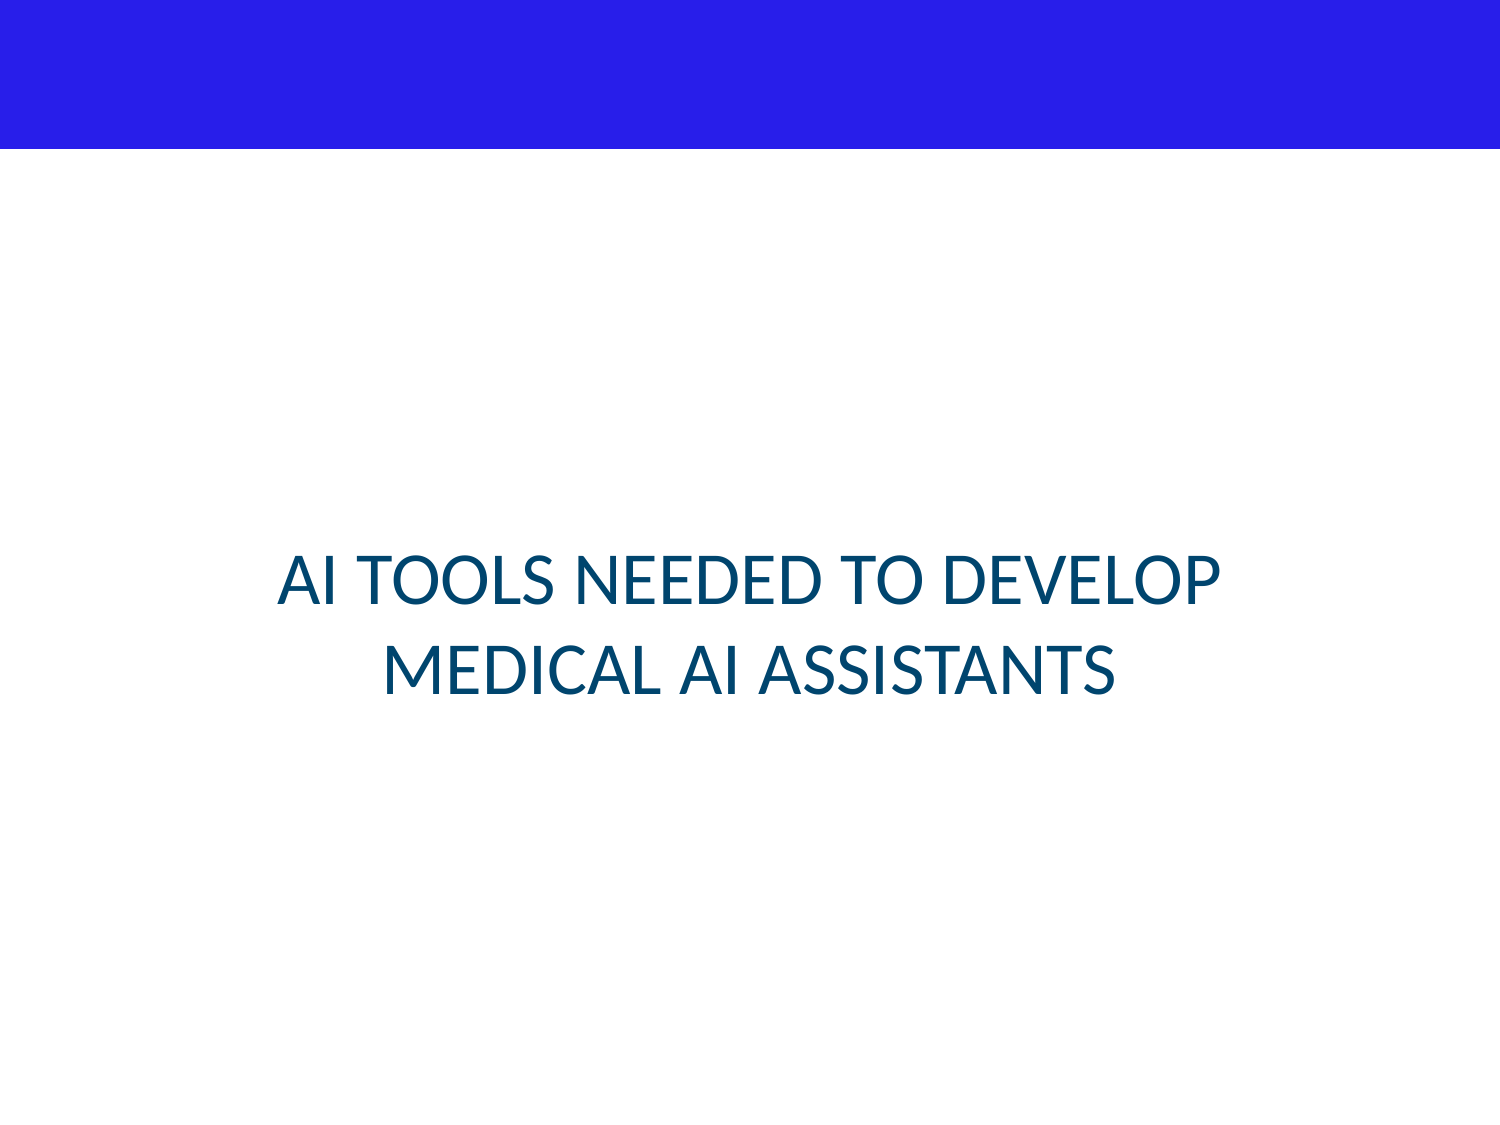

AI Tools Needed to Develop
Medical AI Assistants